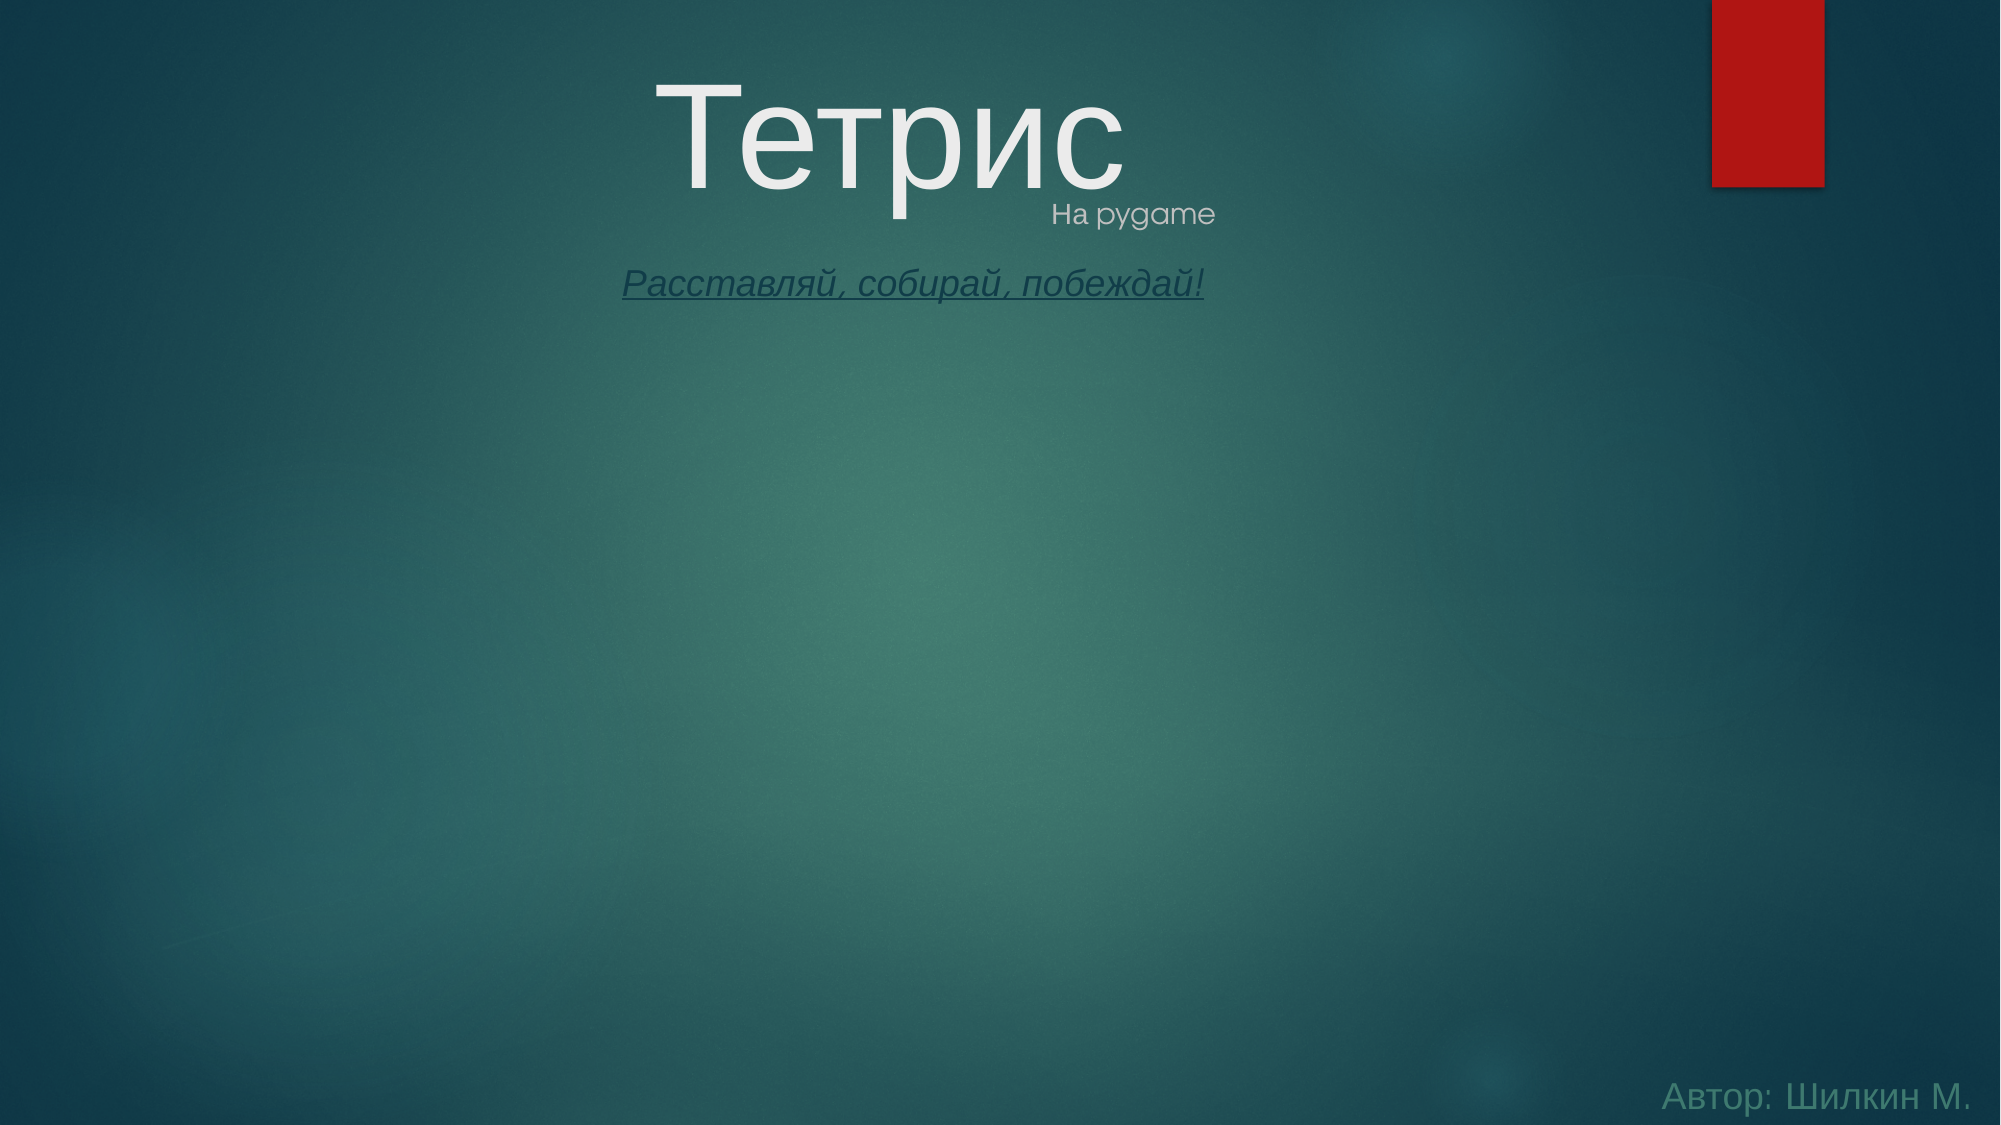

# Тетрис
На pygame
Расставляй, собирай, побеждай!

Автор: Шилкин М.